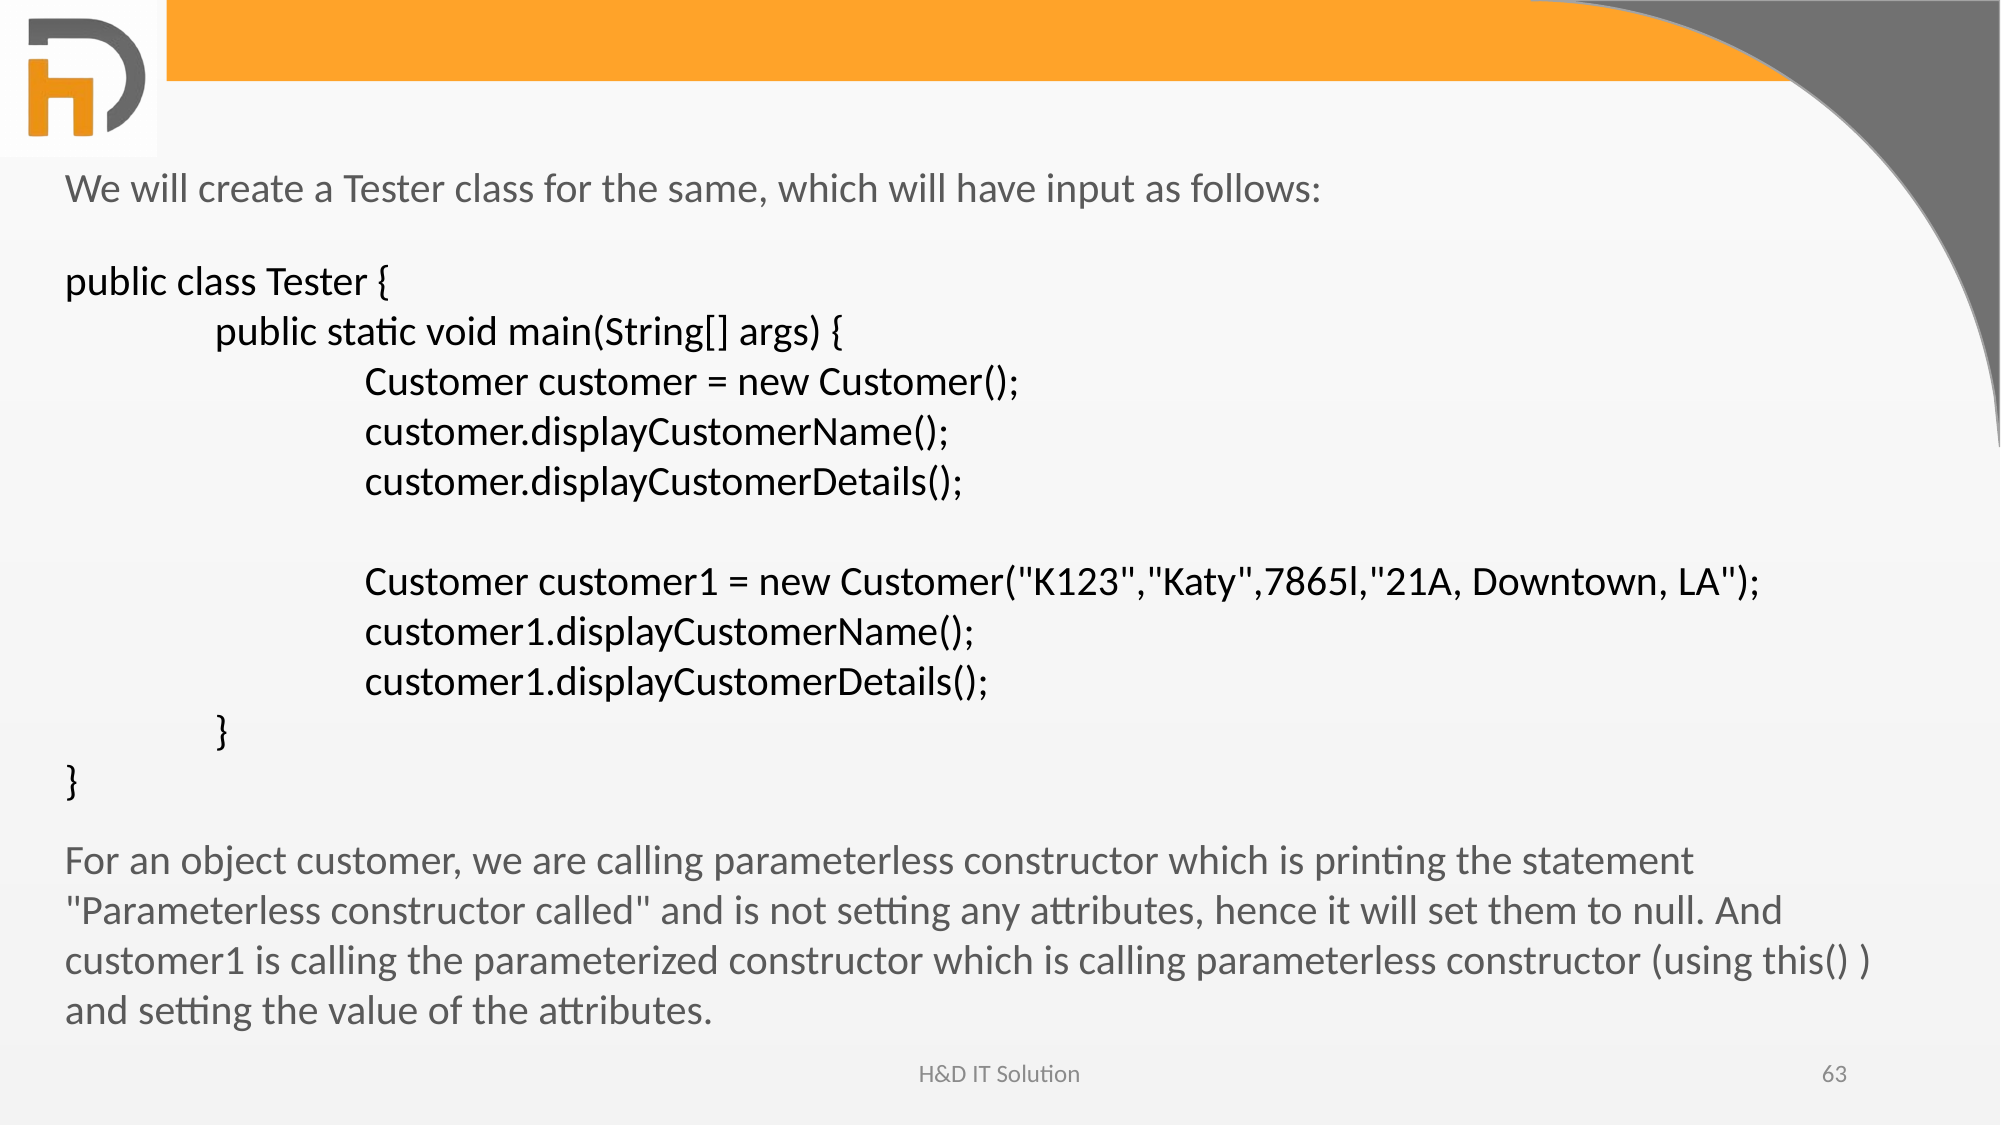

We will create a Tester class for the same, which will have input as follows:
public class Tester {
	public static void main(String[] args) {
		Customer customer = new Customer();
		customer.displayCustomerName();
		customer.displayCustomerDetails();

		Customer customer1 = new Customer("K123","Katy",7865l,"21A, Downtown, LA");
		customer1.displayCustomerName();
		customer1.displayCustomerDetails();
	}
}
For an object customer, we are calling parameterless constructor which is printing the statement "Parameterless constructor called" and is not setting any attributes, hence it will set them to null. And customer1 is calling the parameterized constructor which is calling parameterless constructor (using this() ) and setting the value of the attributes.
H&D IT Solution
63